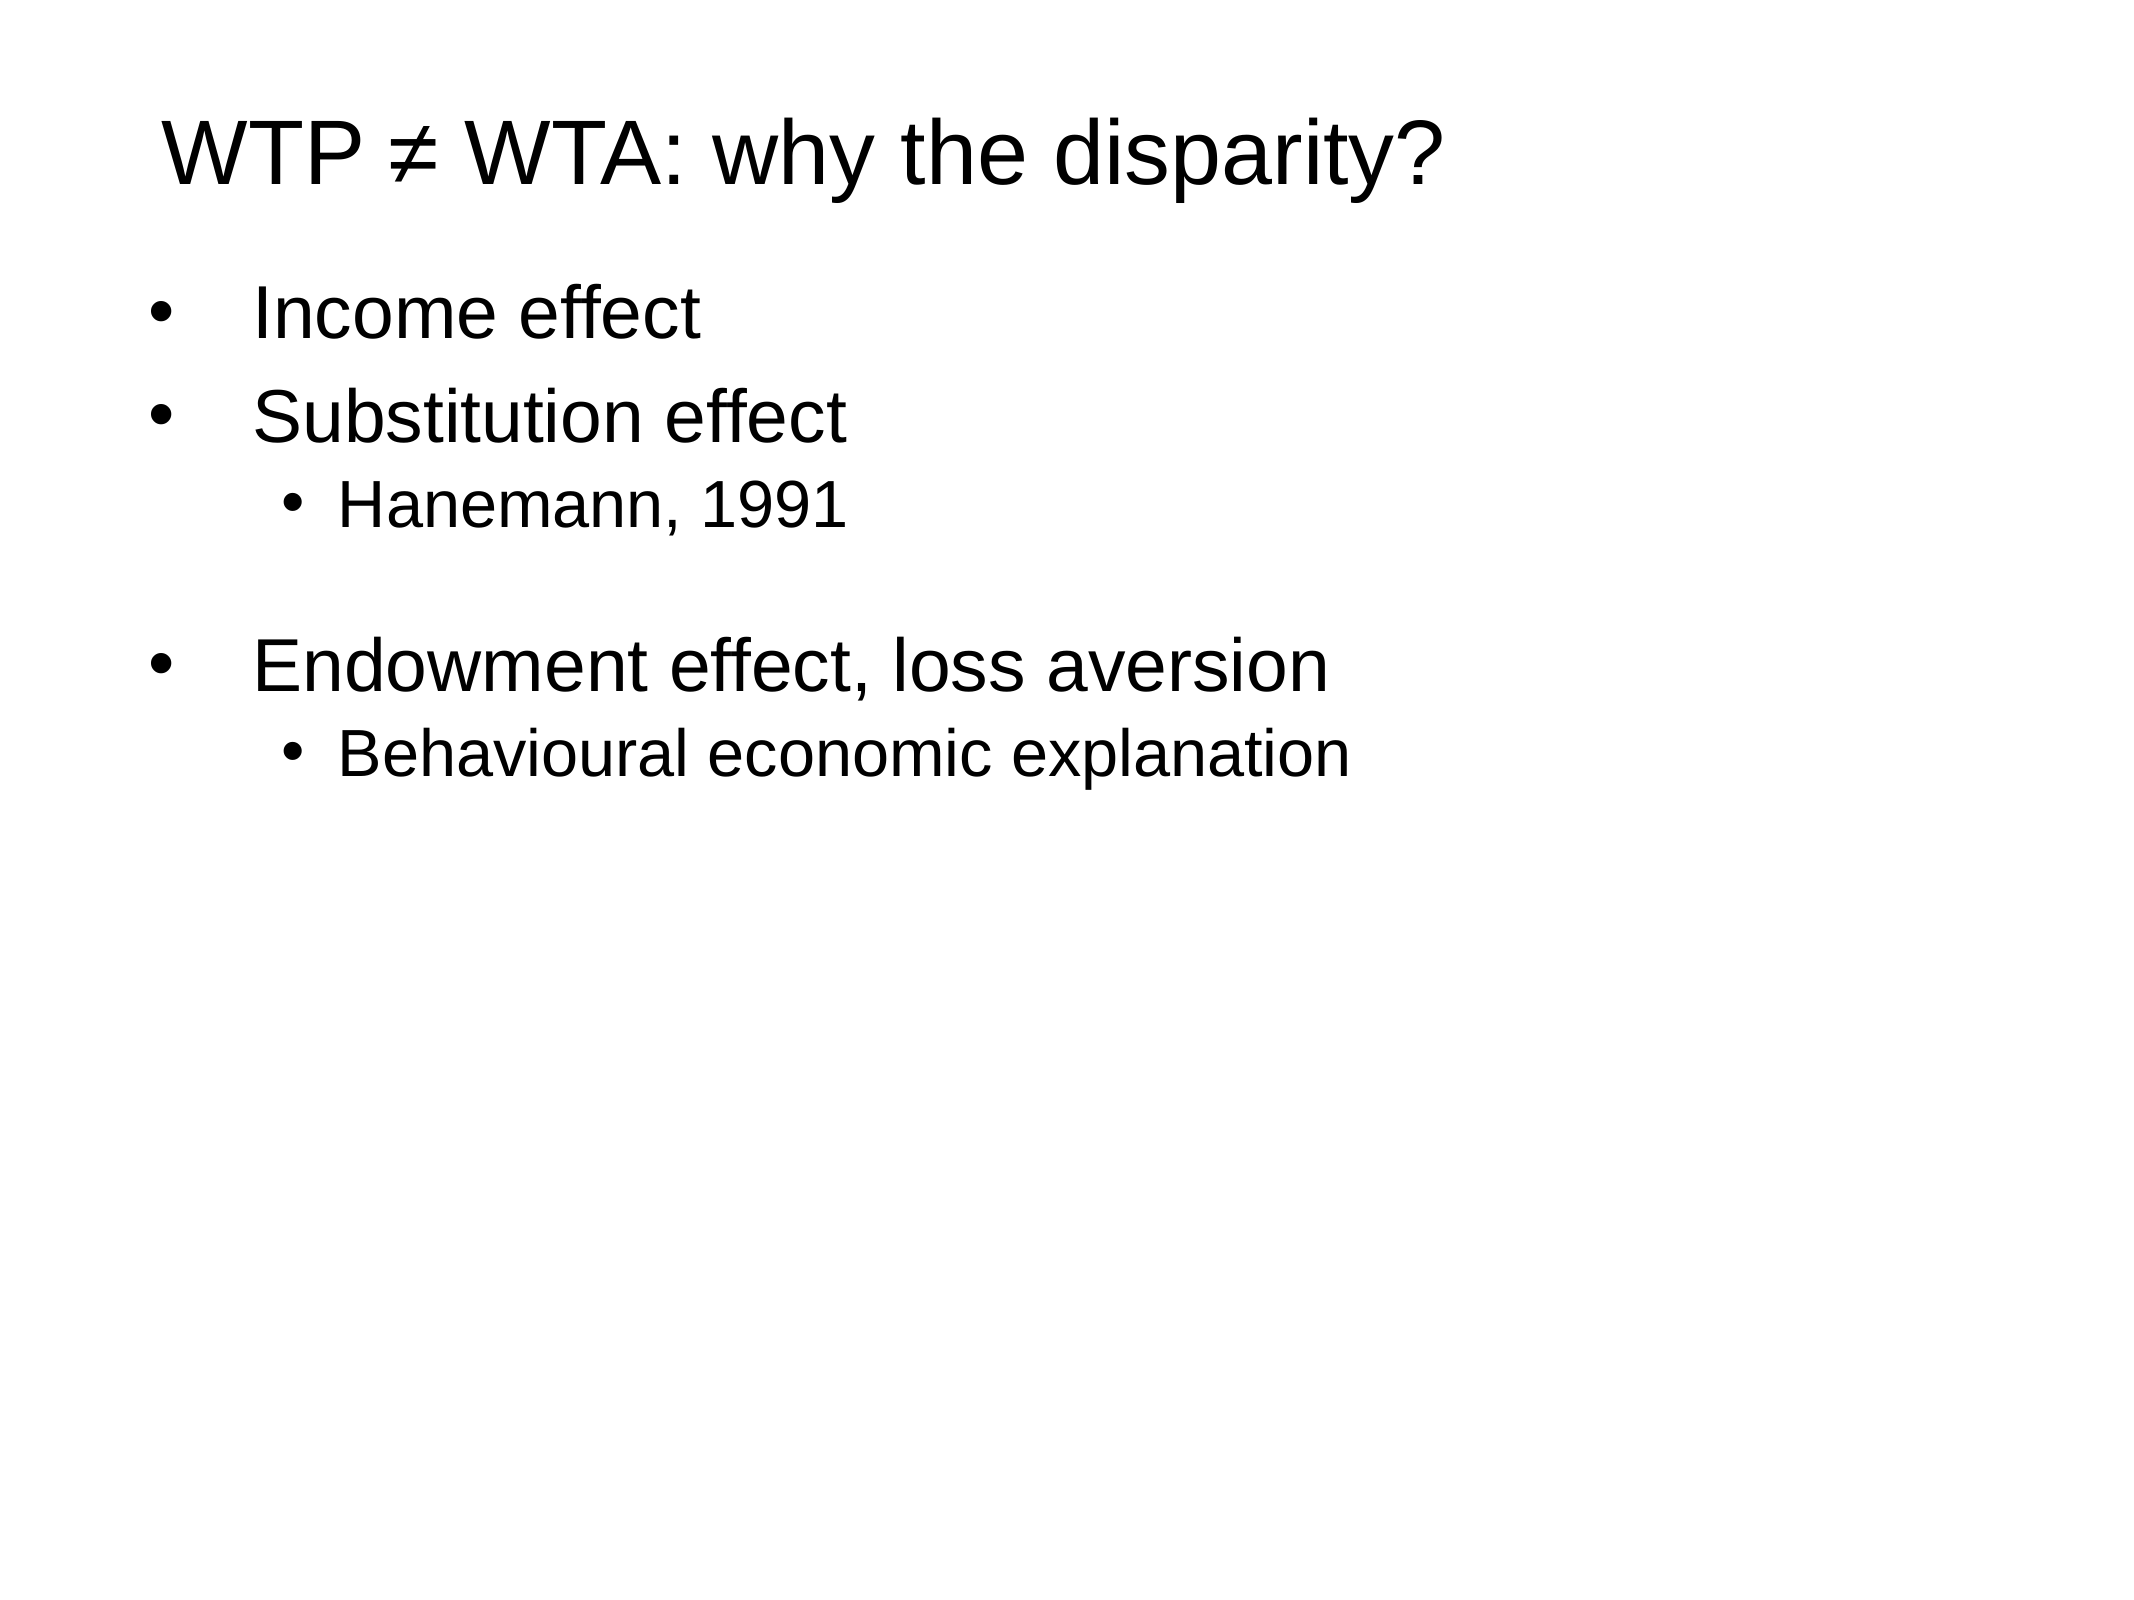

# WTP ≠ WTA: why the disparity?
Income effect
Substitution effect
Hanemann, 1991
Endowment effect, loss aversion
Behavioural economic explanation